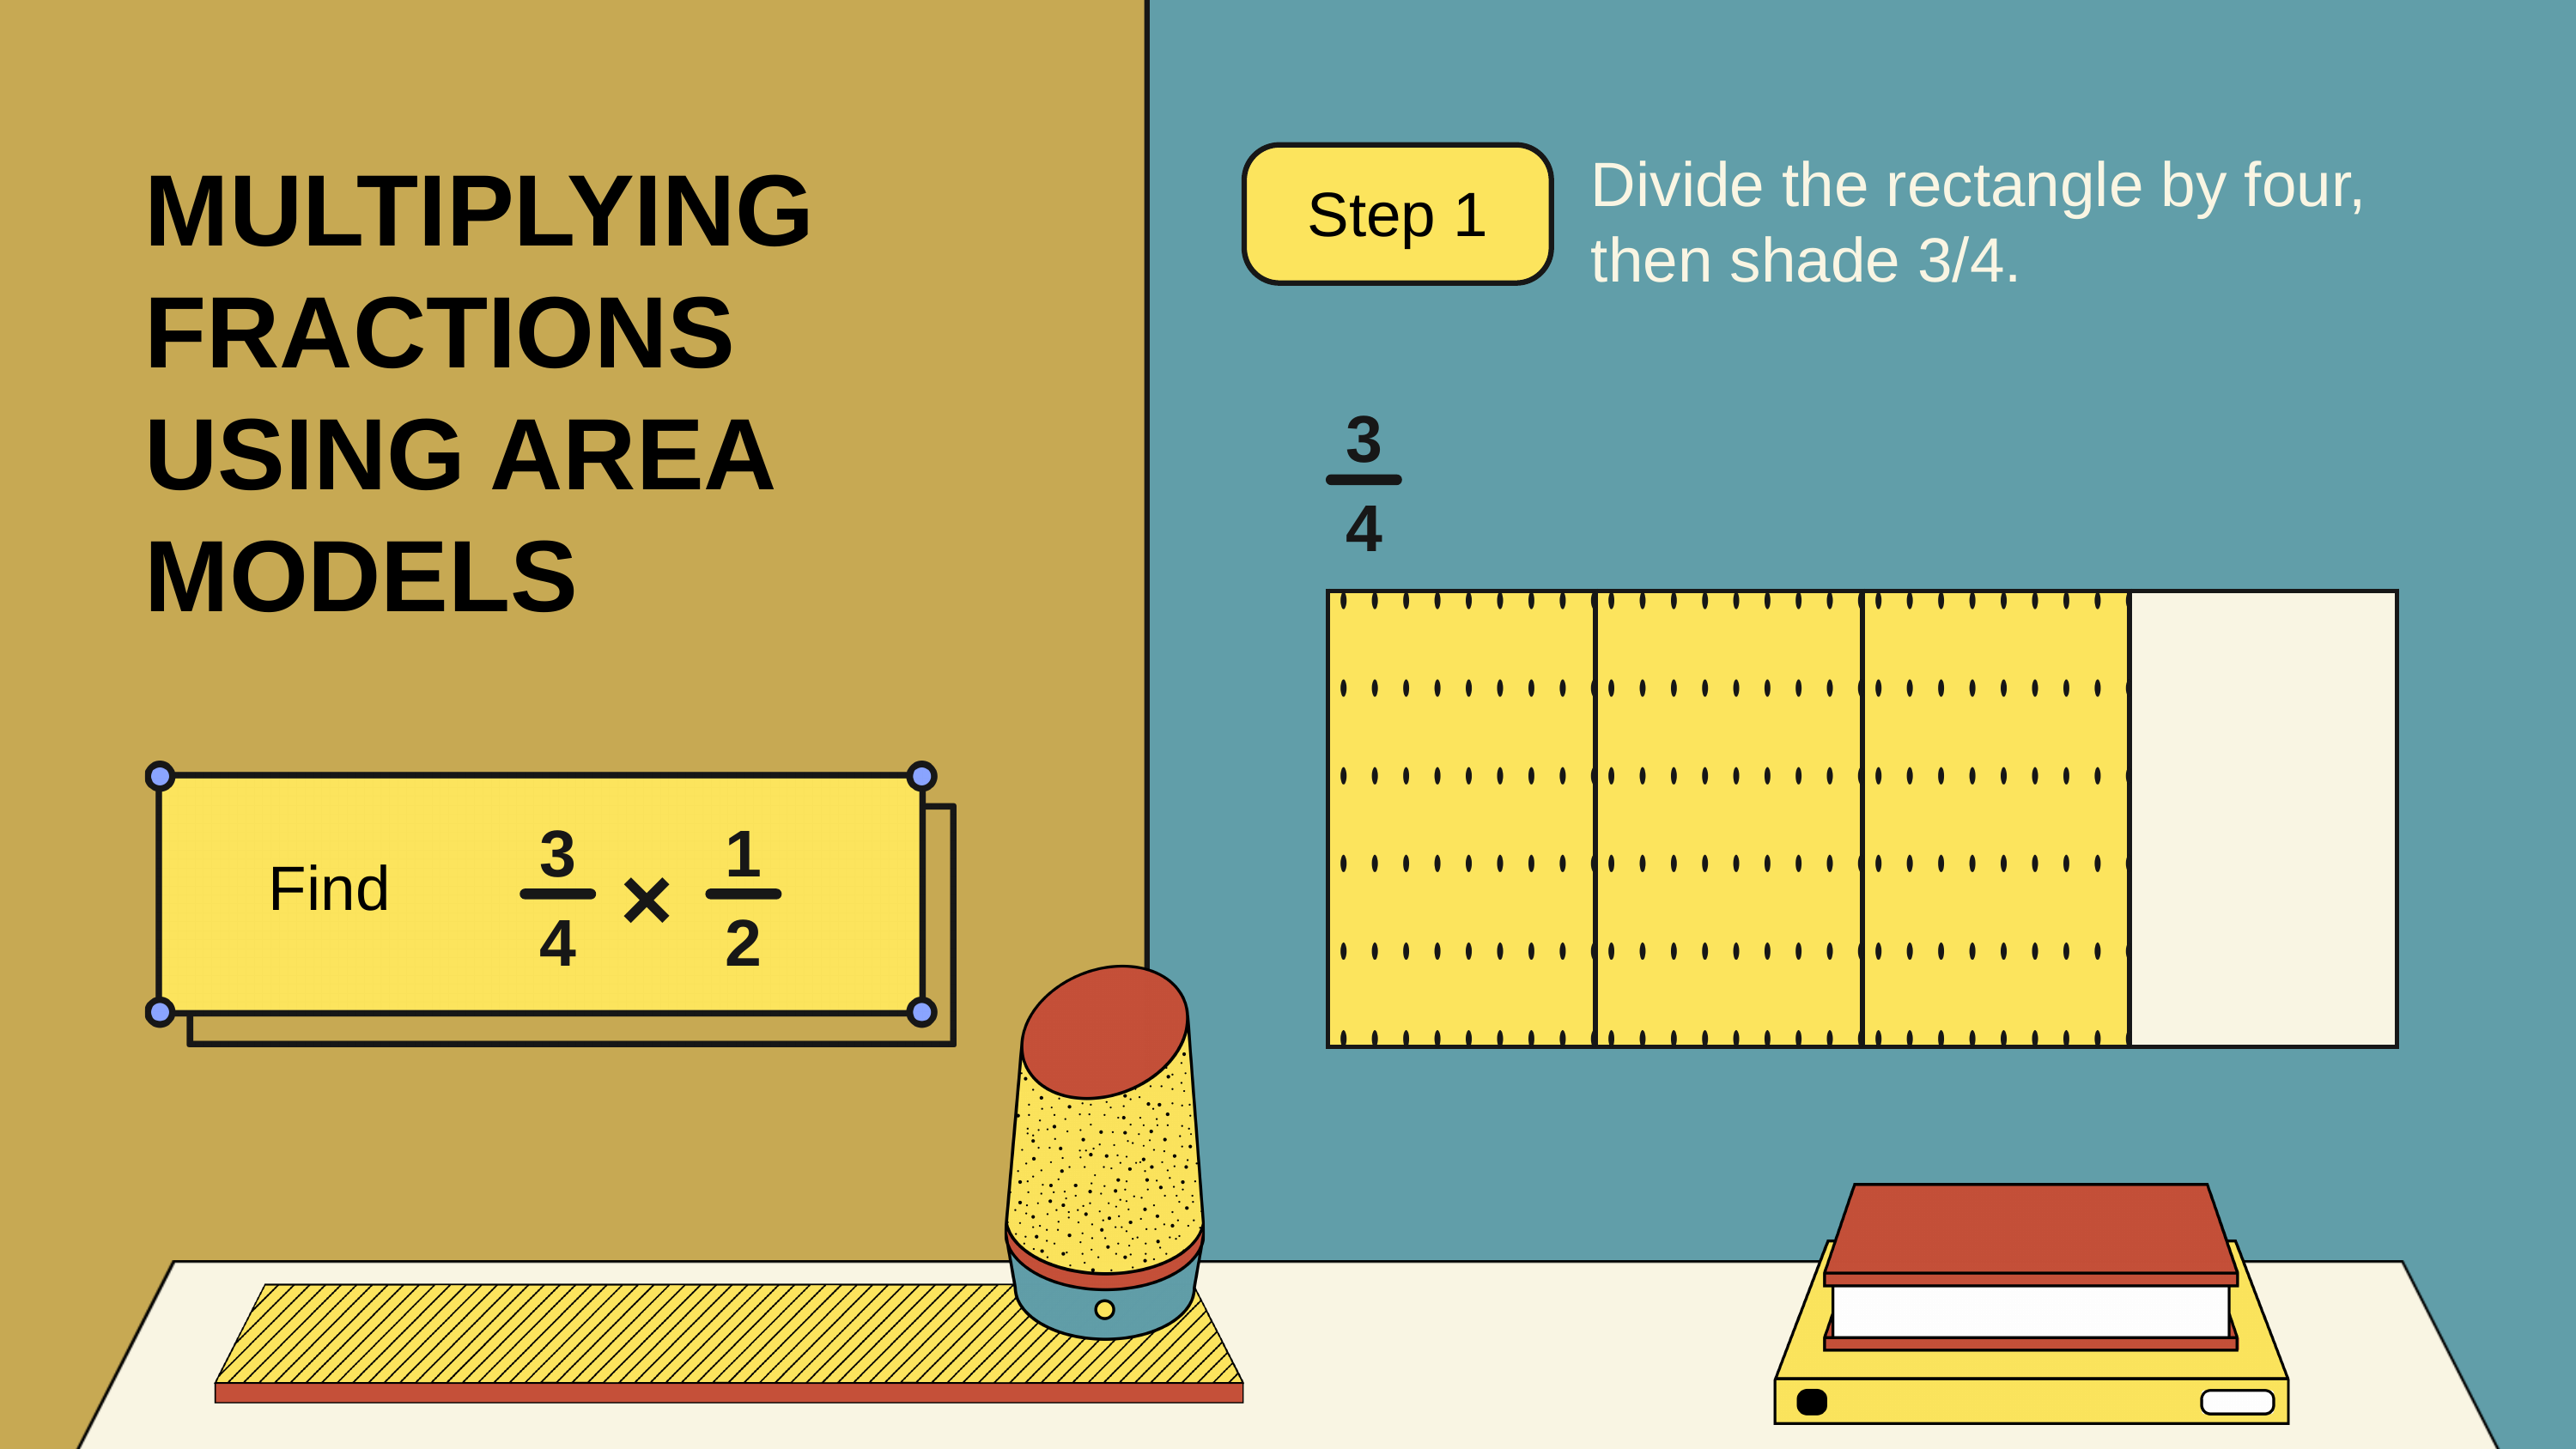

Divide the rectangle by four, then shade 3/4.
MULTIPLYING FRACTIONS USING AREA MODELS

Step 1
3

4
|  |  |  |  |
| --- | --- | --- | --- |

3
1
×
Find

4
2